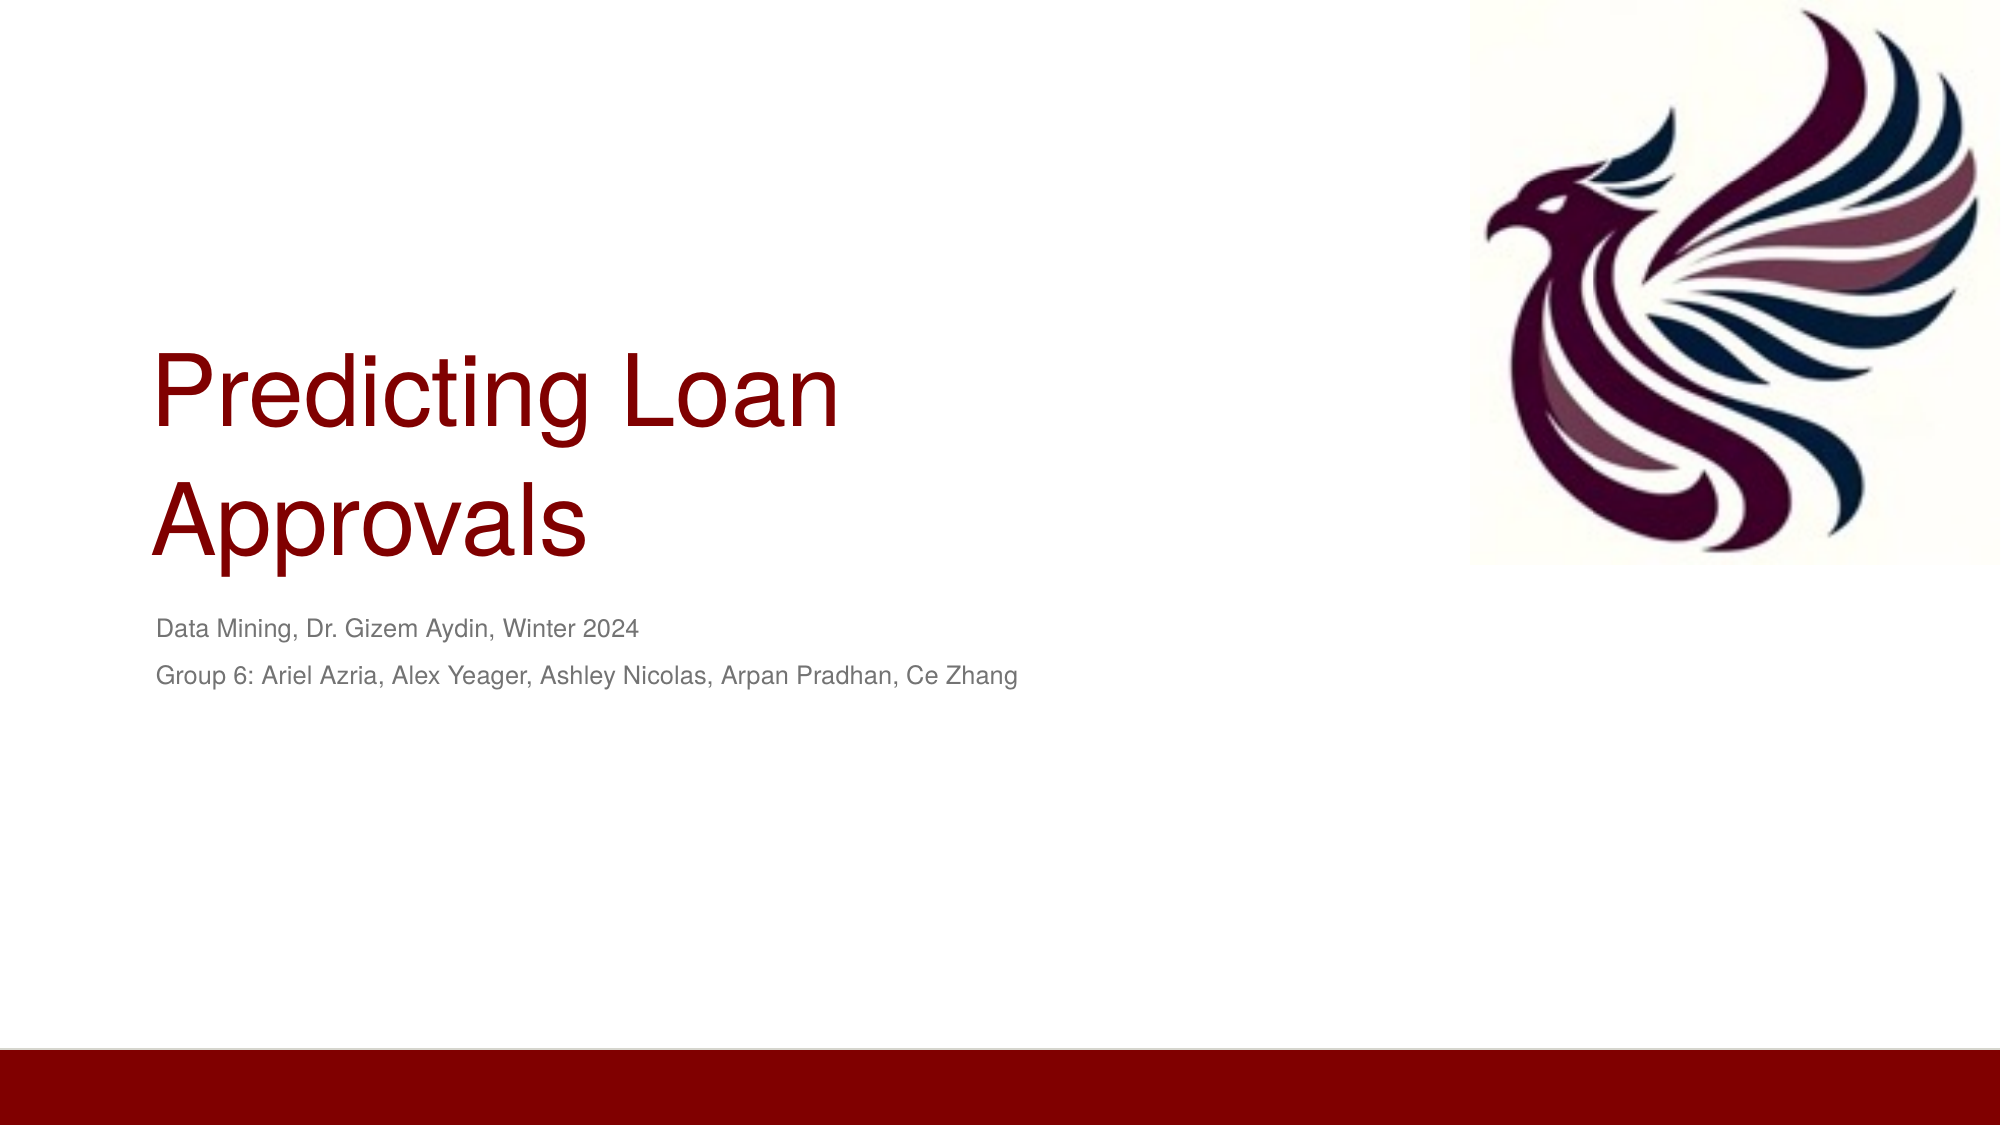

# Predicting Loan Approvals
Data Mining, Dr. Gizem Aydin, Winter 2024
Group 6: Ariel Azria, Alex Yeager, Ashley Nicolas, Arpan Pradhan, Ce Zhang